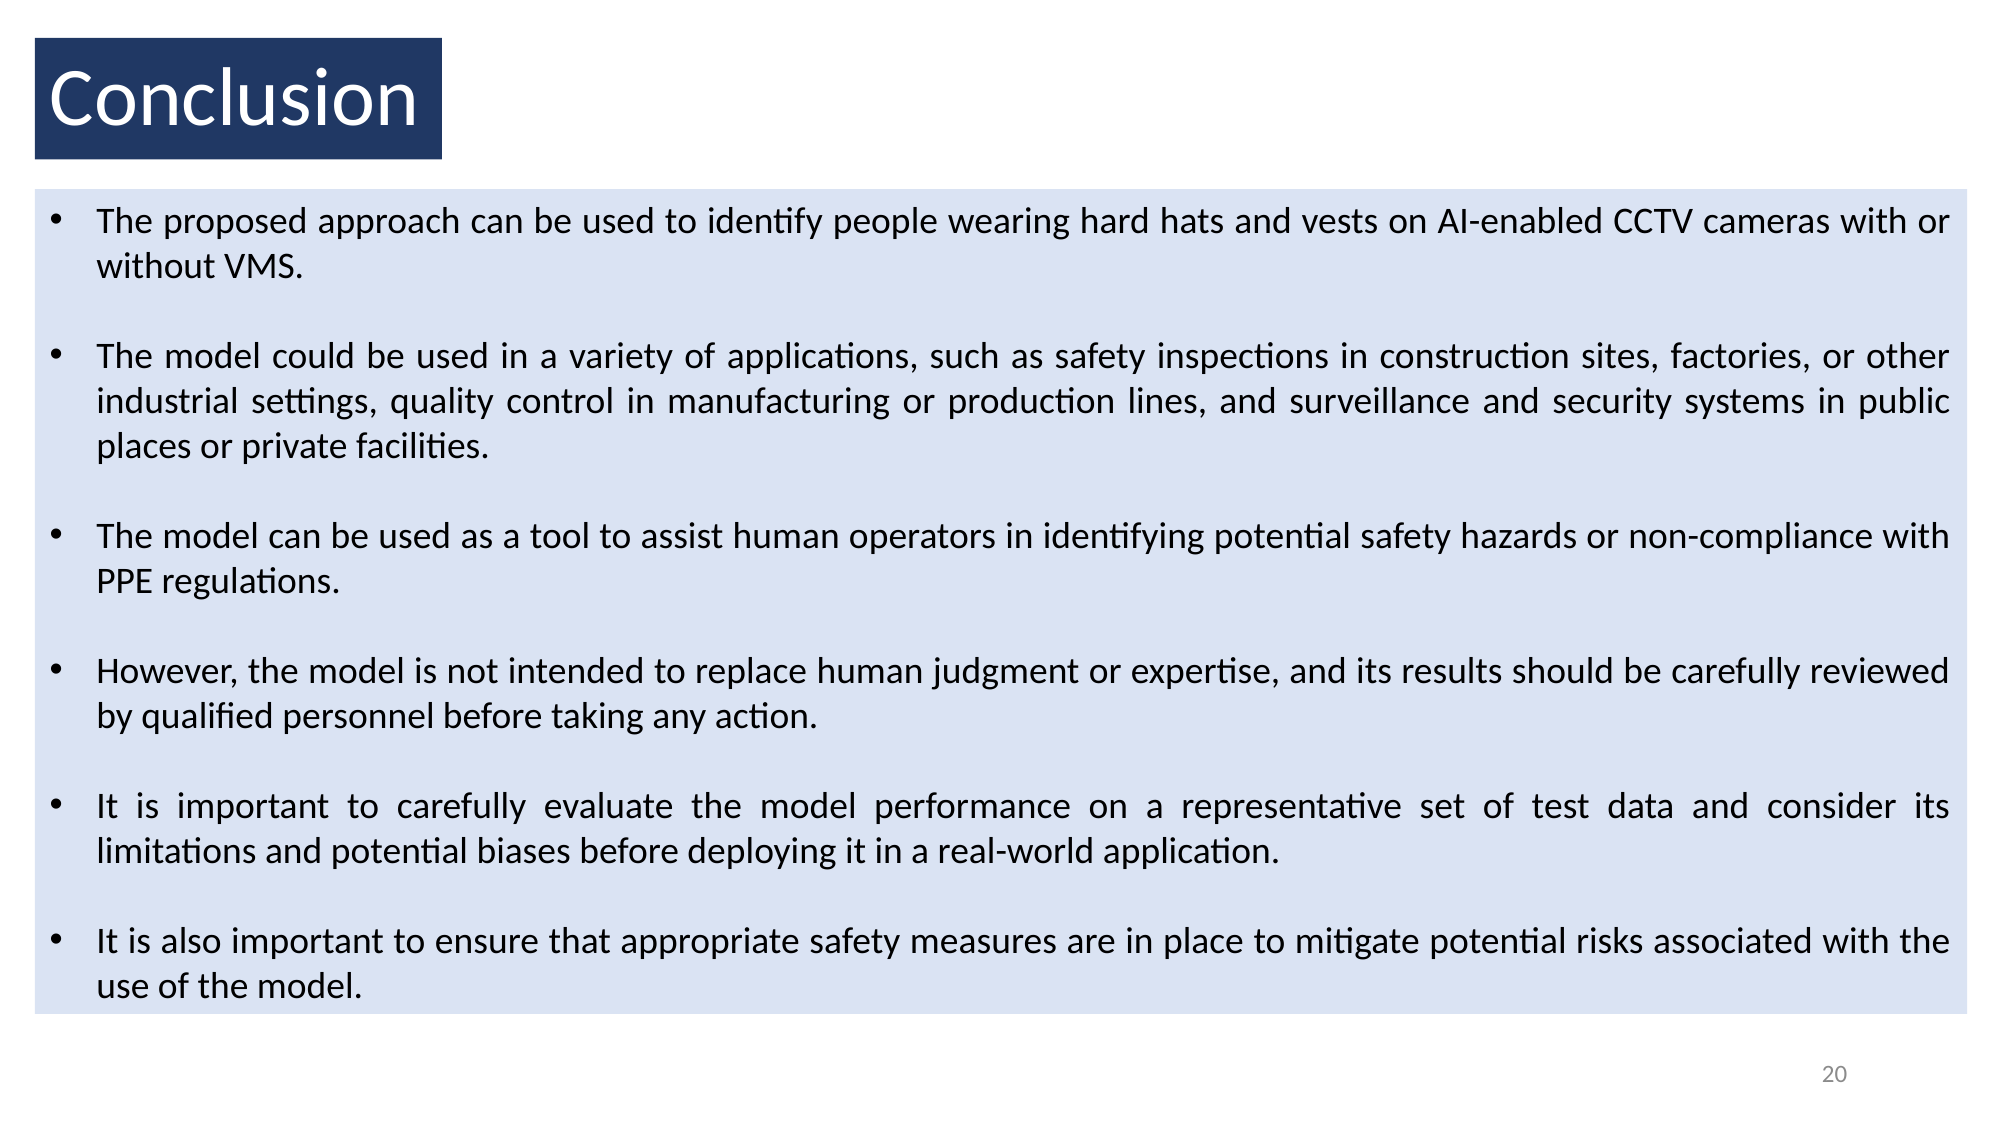

Conclusion
The proposed approach can be used to identify people wearing hard hats and vests on AI-enabled CCTV cameras with or without VMS.

The model could be used in a variety of applications, such as safety inspections in construction sites, factories, or other industrial settings, quality control in manufacturing or production lines, and surveillance and security systems in public places or private facilities.

The model can be used as a tool to assist human operators in identifying potential safety hazards or non-compliance with PPE regulations.

However, the model is not intended to replace human judgment or expertise, and its results should be carefully reviewed by qualified personnel before taking any action.

It is important to carefully evaluate the model performance on a representative set of test data and consider its limitations and potential biases before deploying it in a real-world application.

It is also important to ensure that appropriate safety measures are in place to mitigate potential risks associated with the use of the model.
20